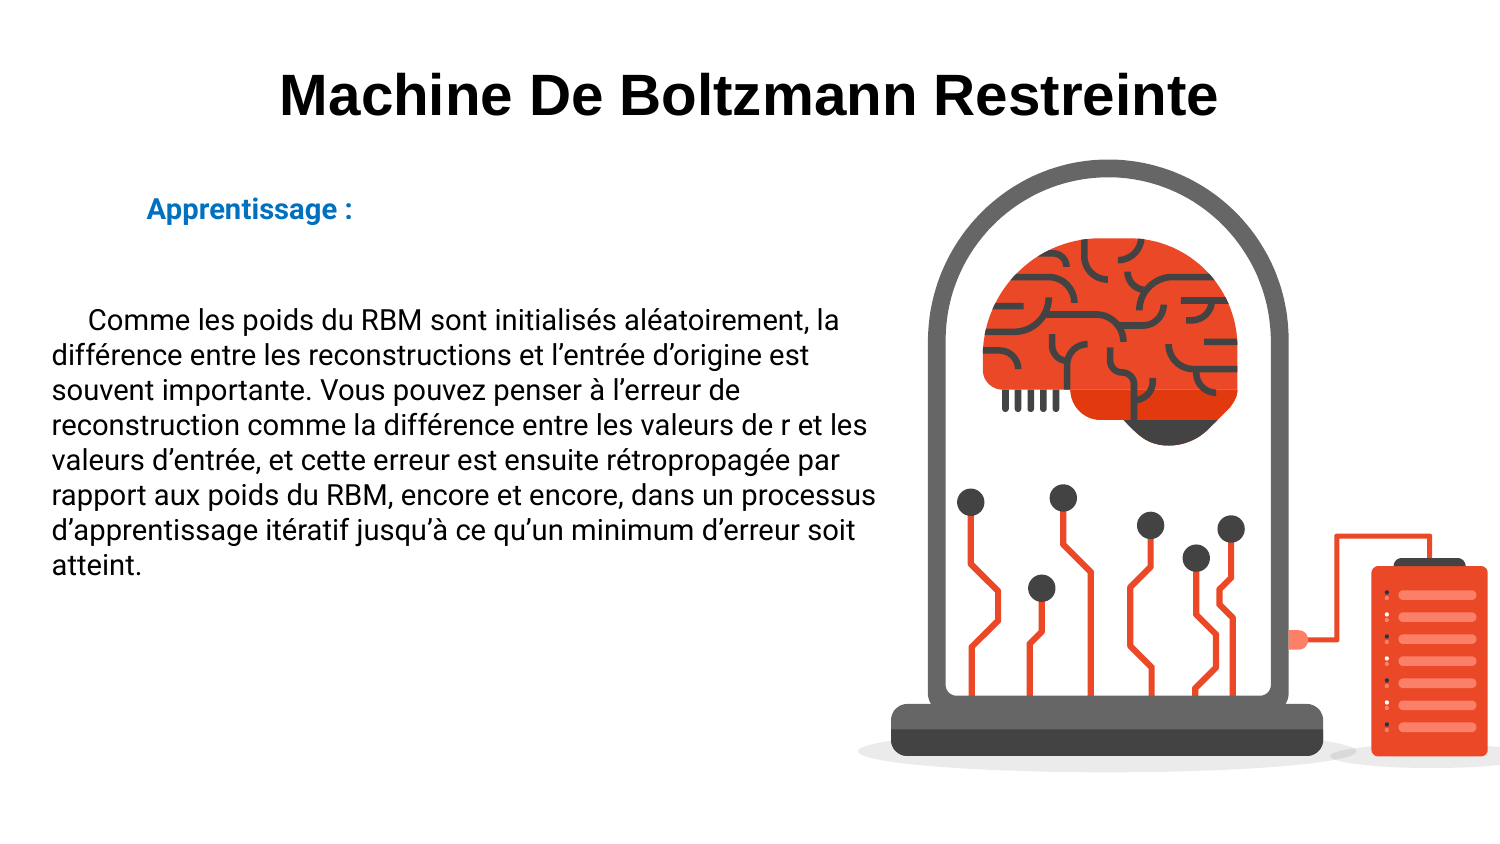

# Machine De Boltzmann Restreinte

Apprentissage :
     Comme les poids du RBM sont initialisés aléatoirement, la différence entre les reconstructions et l’entrée d’origine est souvent importante. Vous pouvez penser à l’erreur de reconstruction comme la différence entre les valeurs de r et les valeurs d’entrée, et cette erreur est ensuite rétropropagée par rapport aux poids du RBM, encore et encore, dans un processus d’apprentissage itératif jusqu’à ce qu’un minimum d’erreur soit atteint.